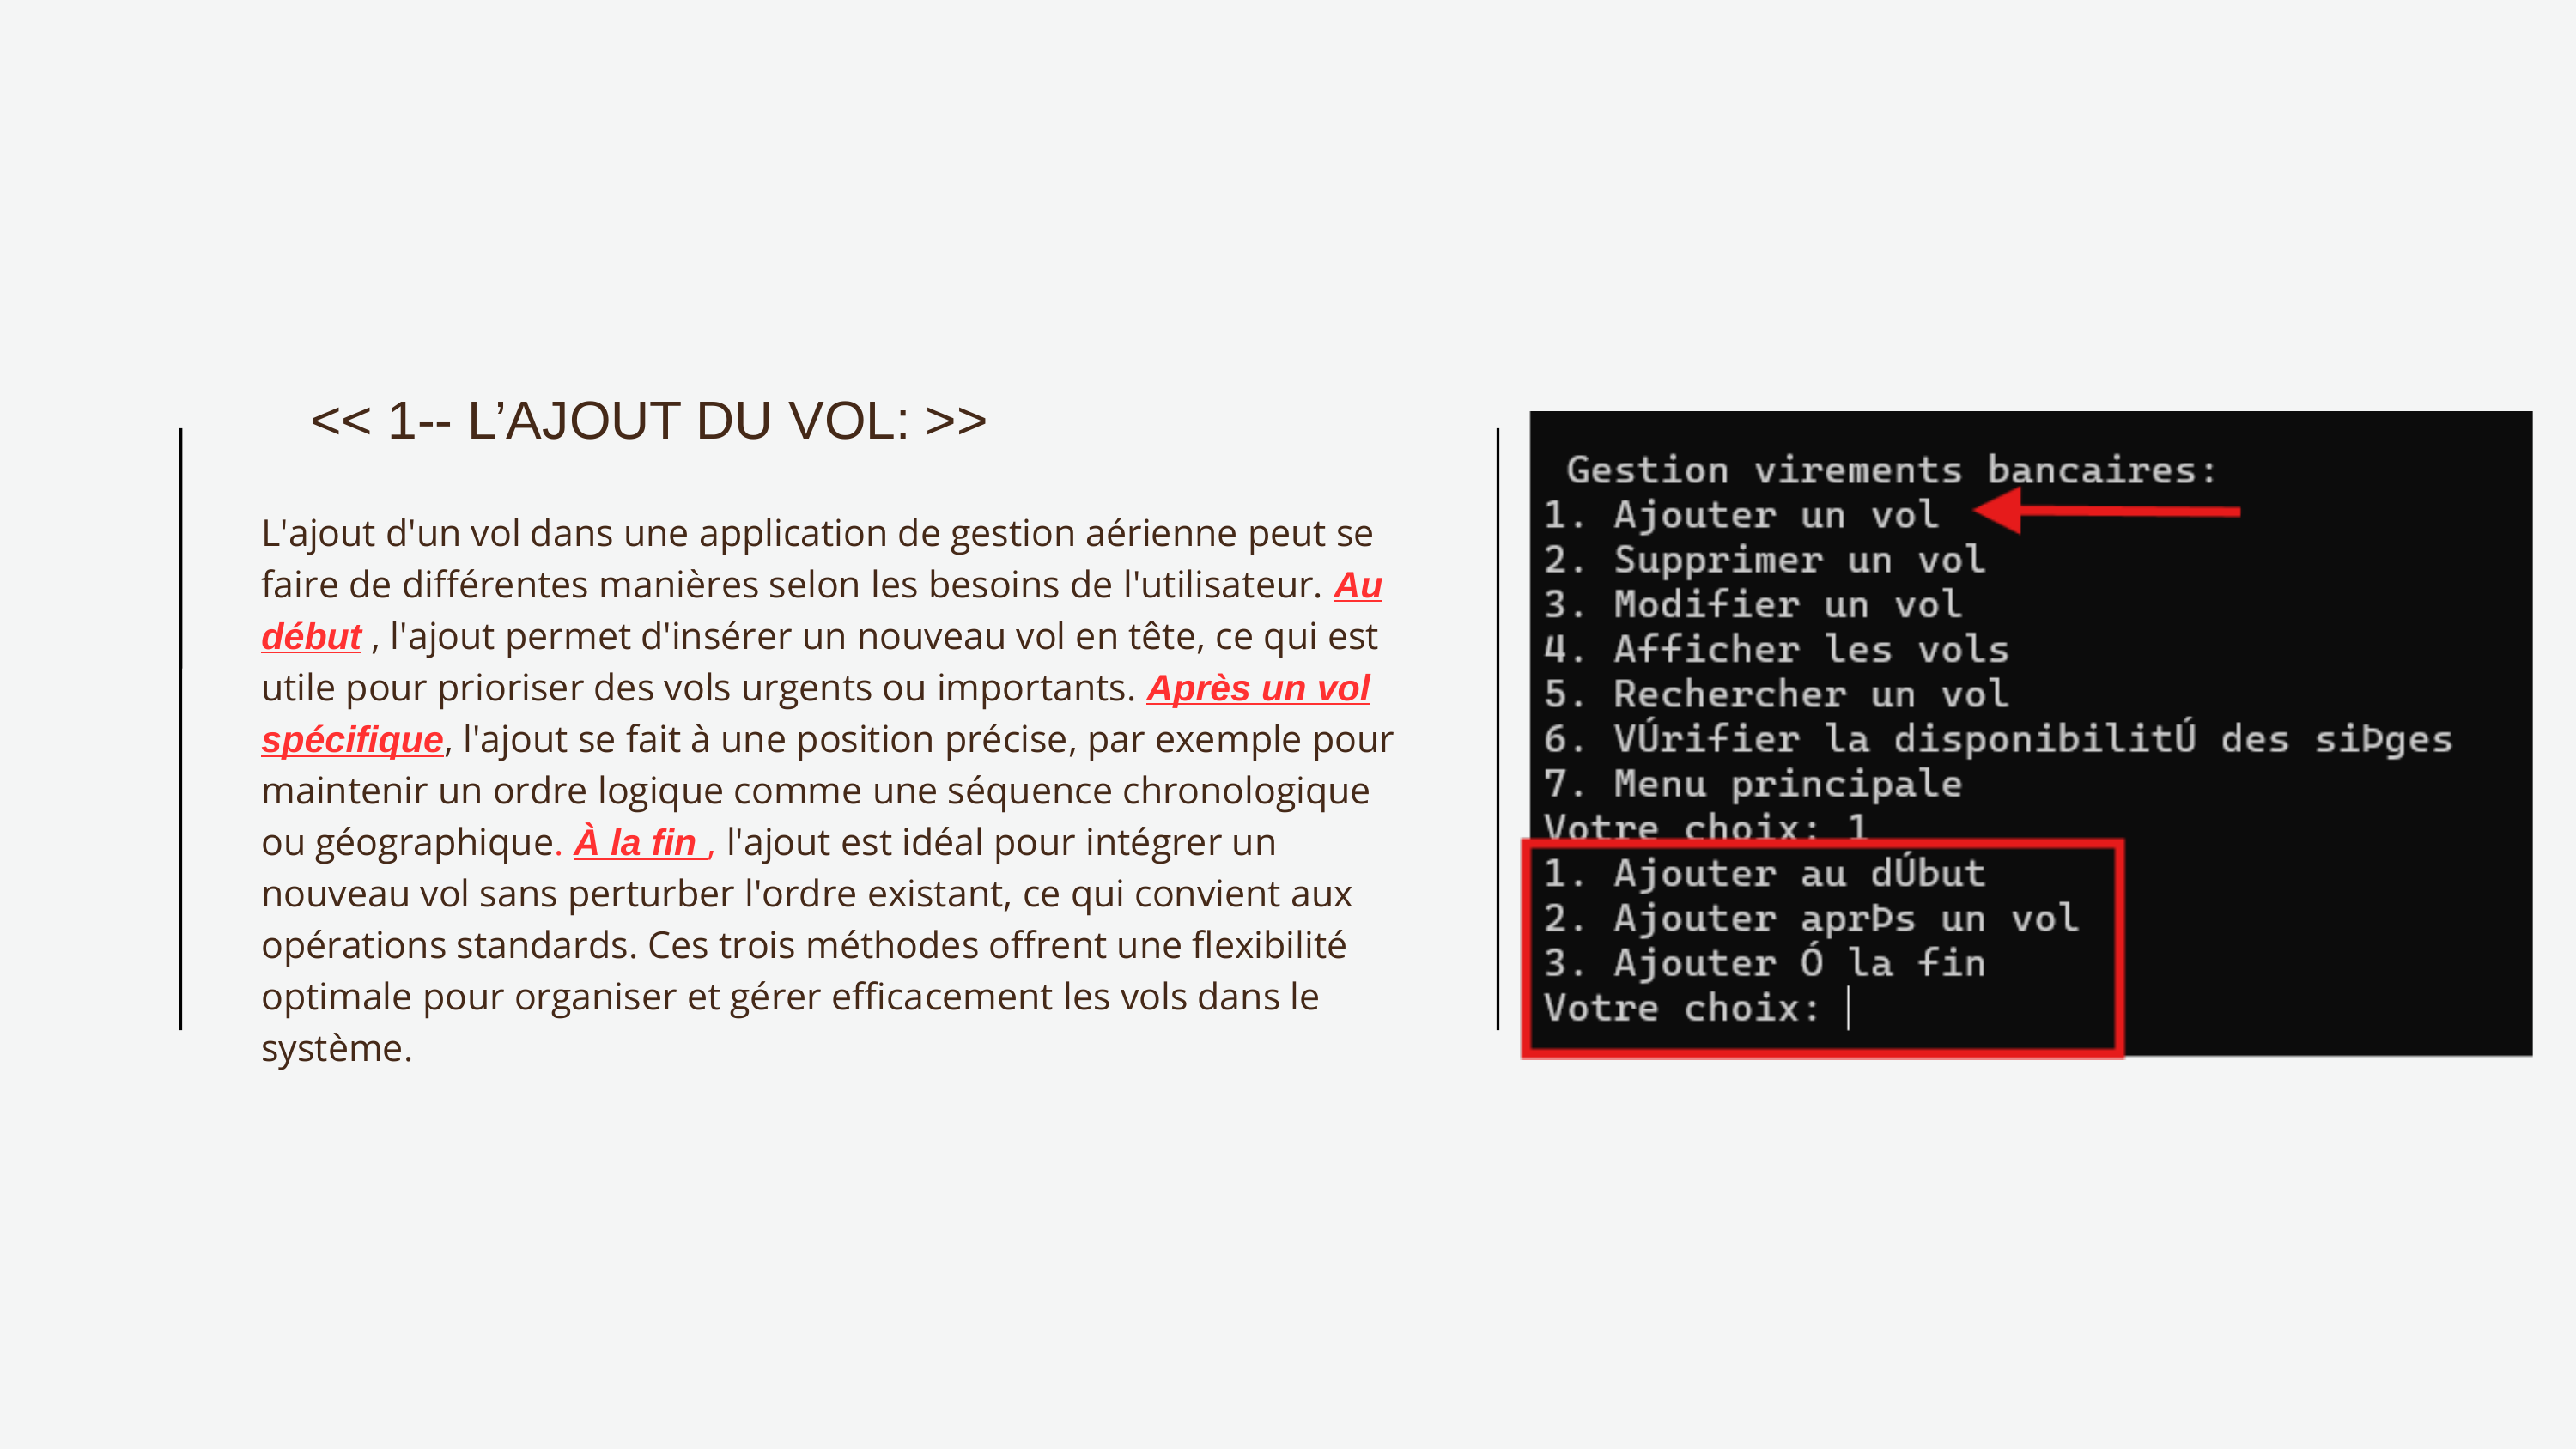

<< 1-- L’AJOUT DU VOL: >>

L'ajout d'un vol dans une application de gestion aérienne peut se faire de différentes manières selon les besoins de l'utilisateur. Au début , l'ajout permet d'insérer un nouveau vol en tête, ce qui est utile pour prioriser des vols urgents ou importants. Après un vol spécifique, l'ajout se fait à une position précise, par exemple pour maintenir un ordre logique comme une séquence chronologique ou géographique. À la fin , l'ajout est idéal pour intégrer un nouveau vol sans perturber l'ordre existant, ce qui convient aux opérations standards. Ces trois méthodes offrent une flexibilité optimale pour organiser et gérer efficacement les vols dans le système.